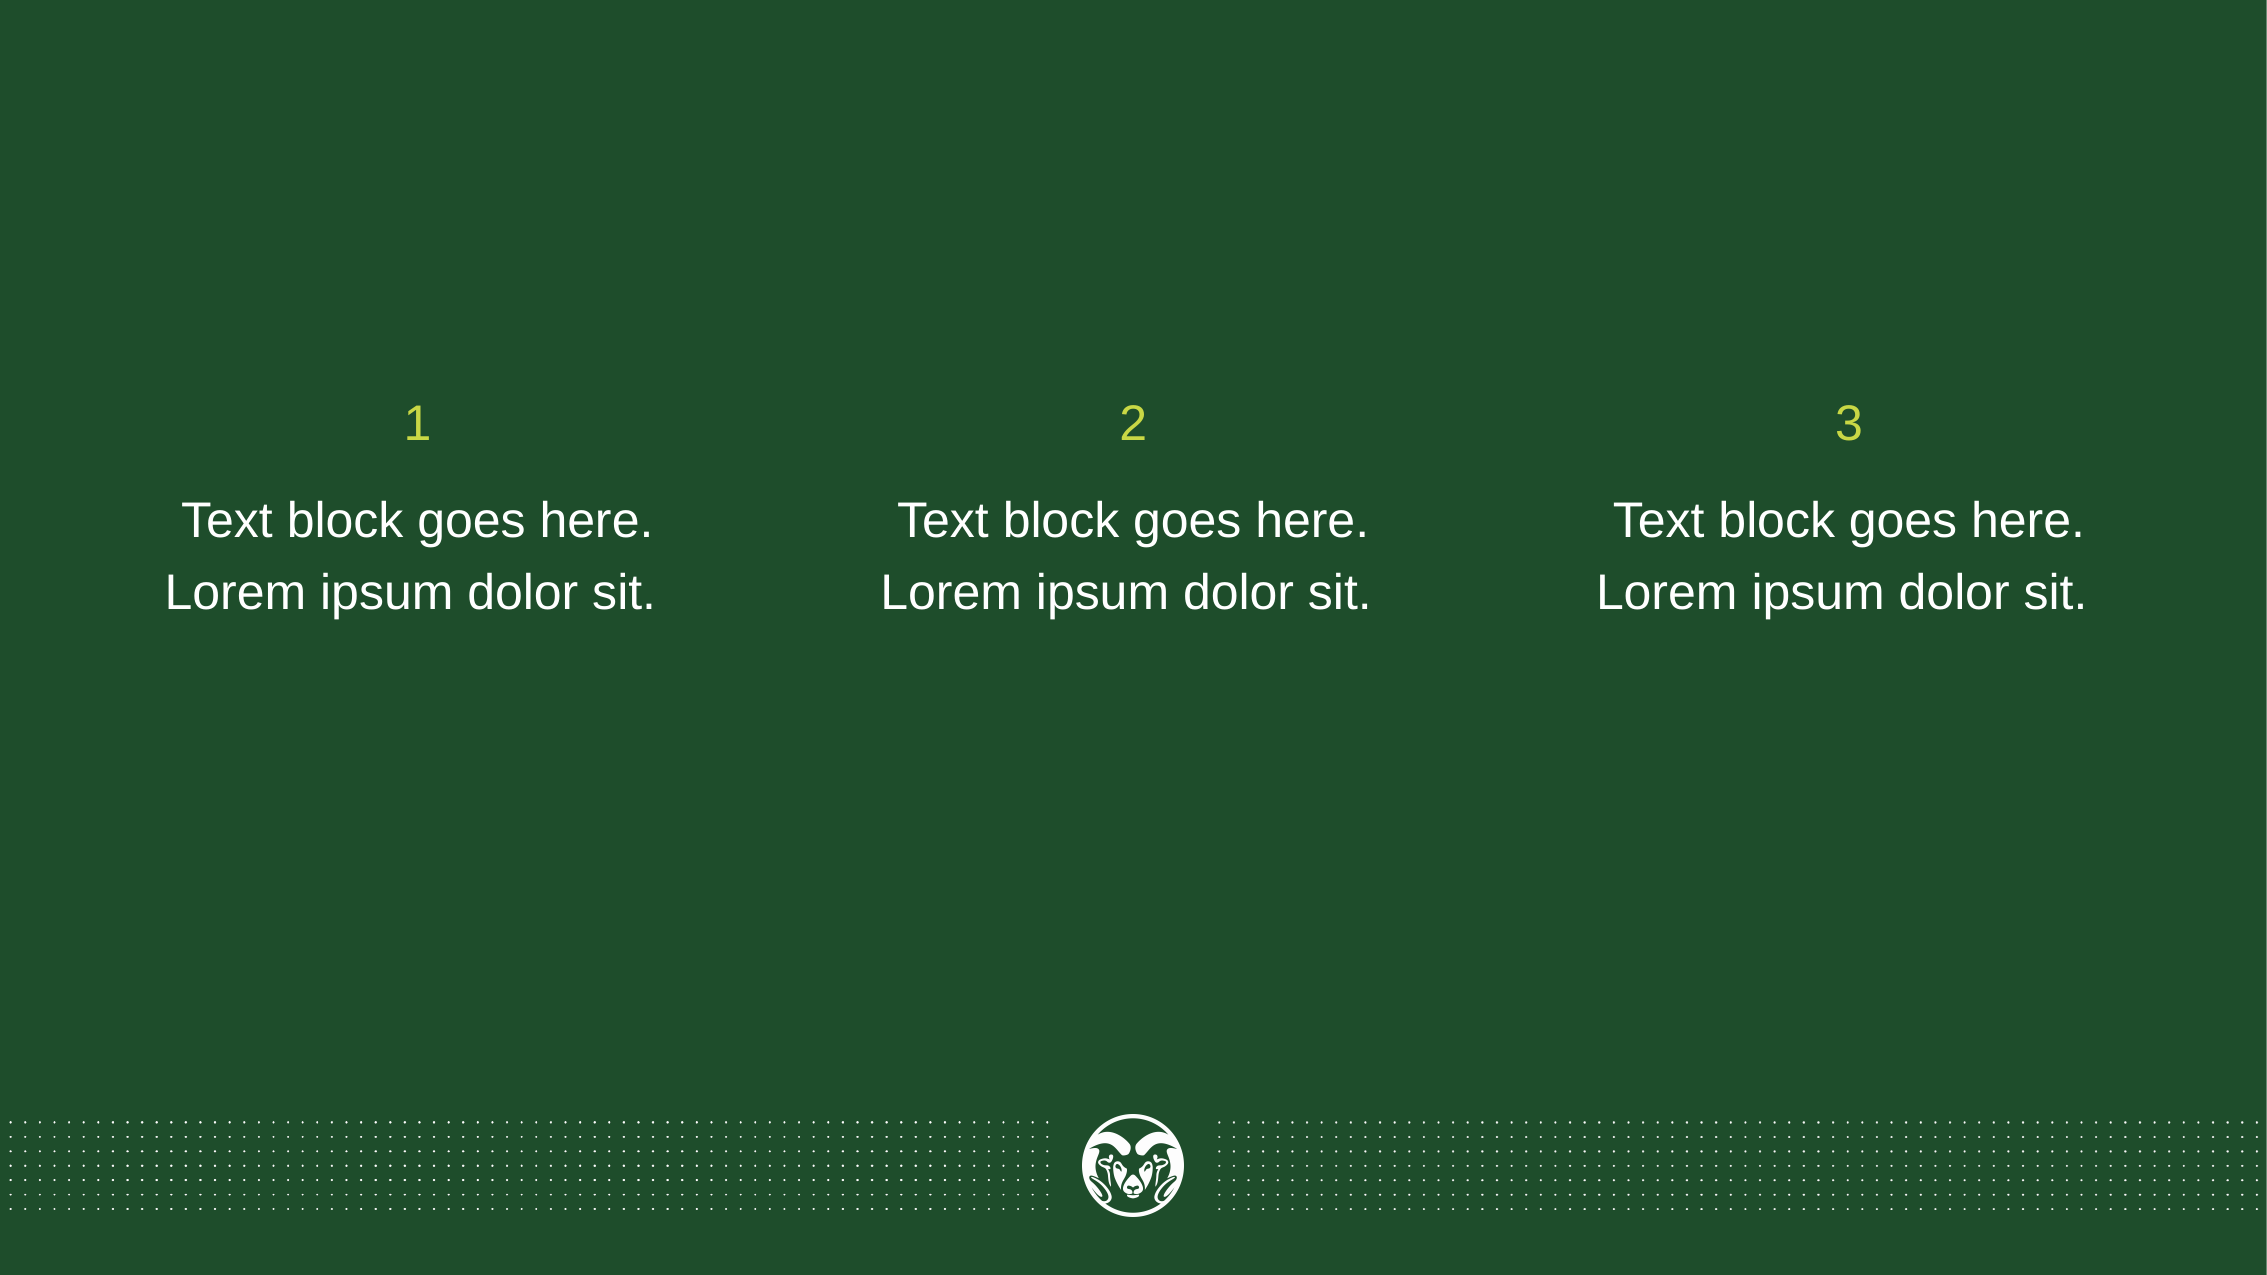

1
Text block goes here. Lorem ipsum dolor sit.
2
Text block goes here. Lorem ipsum dolor sit.
3
Text block goes here. Lorem ipsum dolor sit.